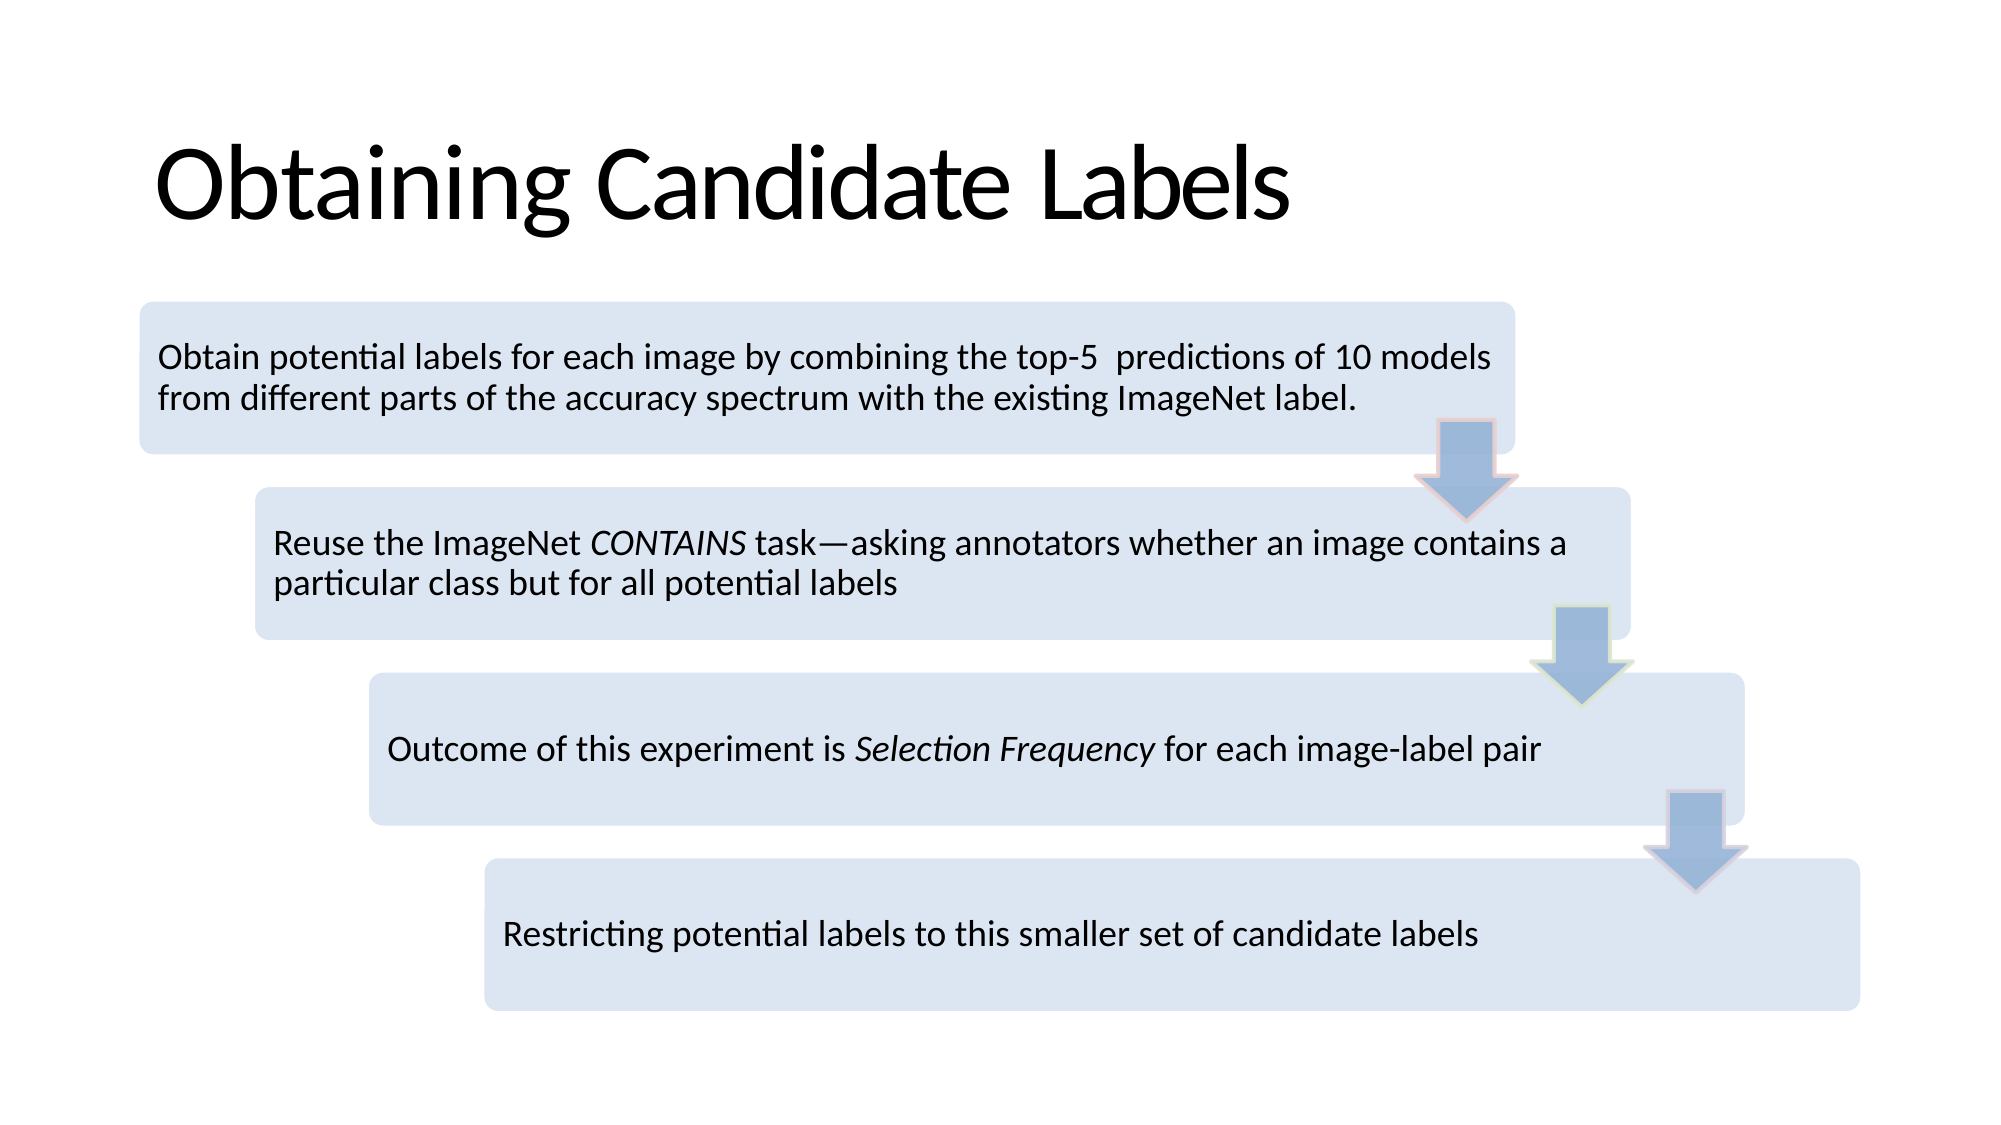

# Obtaining Candidate Labels
Obtain potential labels for each image by combining the top-5  predictions of 10 models from different parts of the accuracy spectrum with the existing ImageNet label.
Reuse the ImageNet CONTAINS task—asking annotators whether an image contains a particular class but for all potential labels
Outcome of this experiment is Selection Frequency for each image-label pair
Restricting potential labels to this smaller set of candidate labels